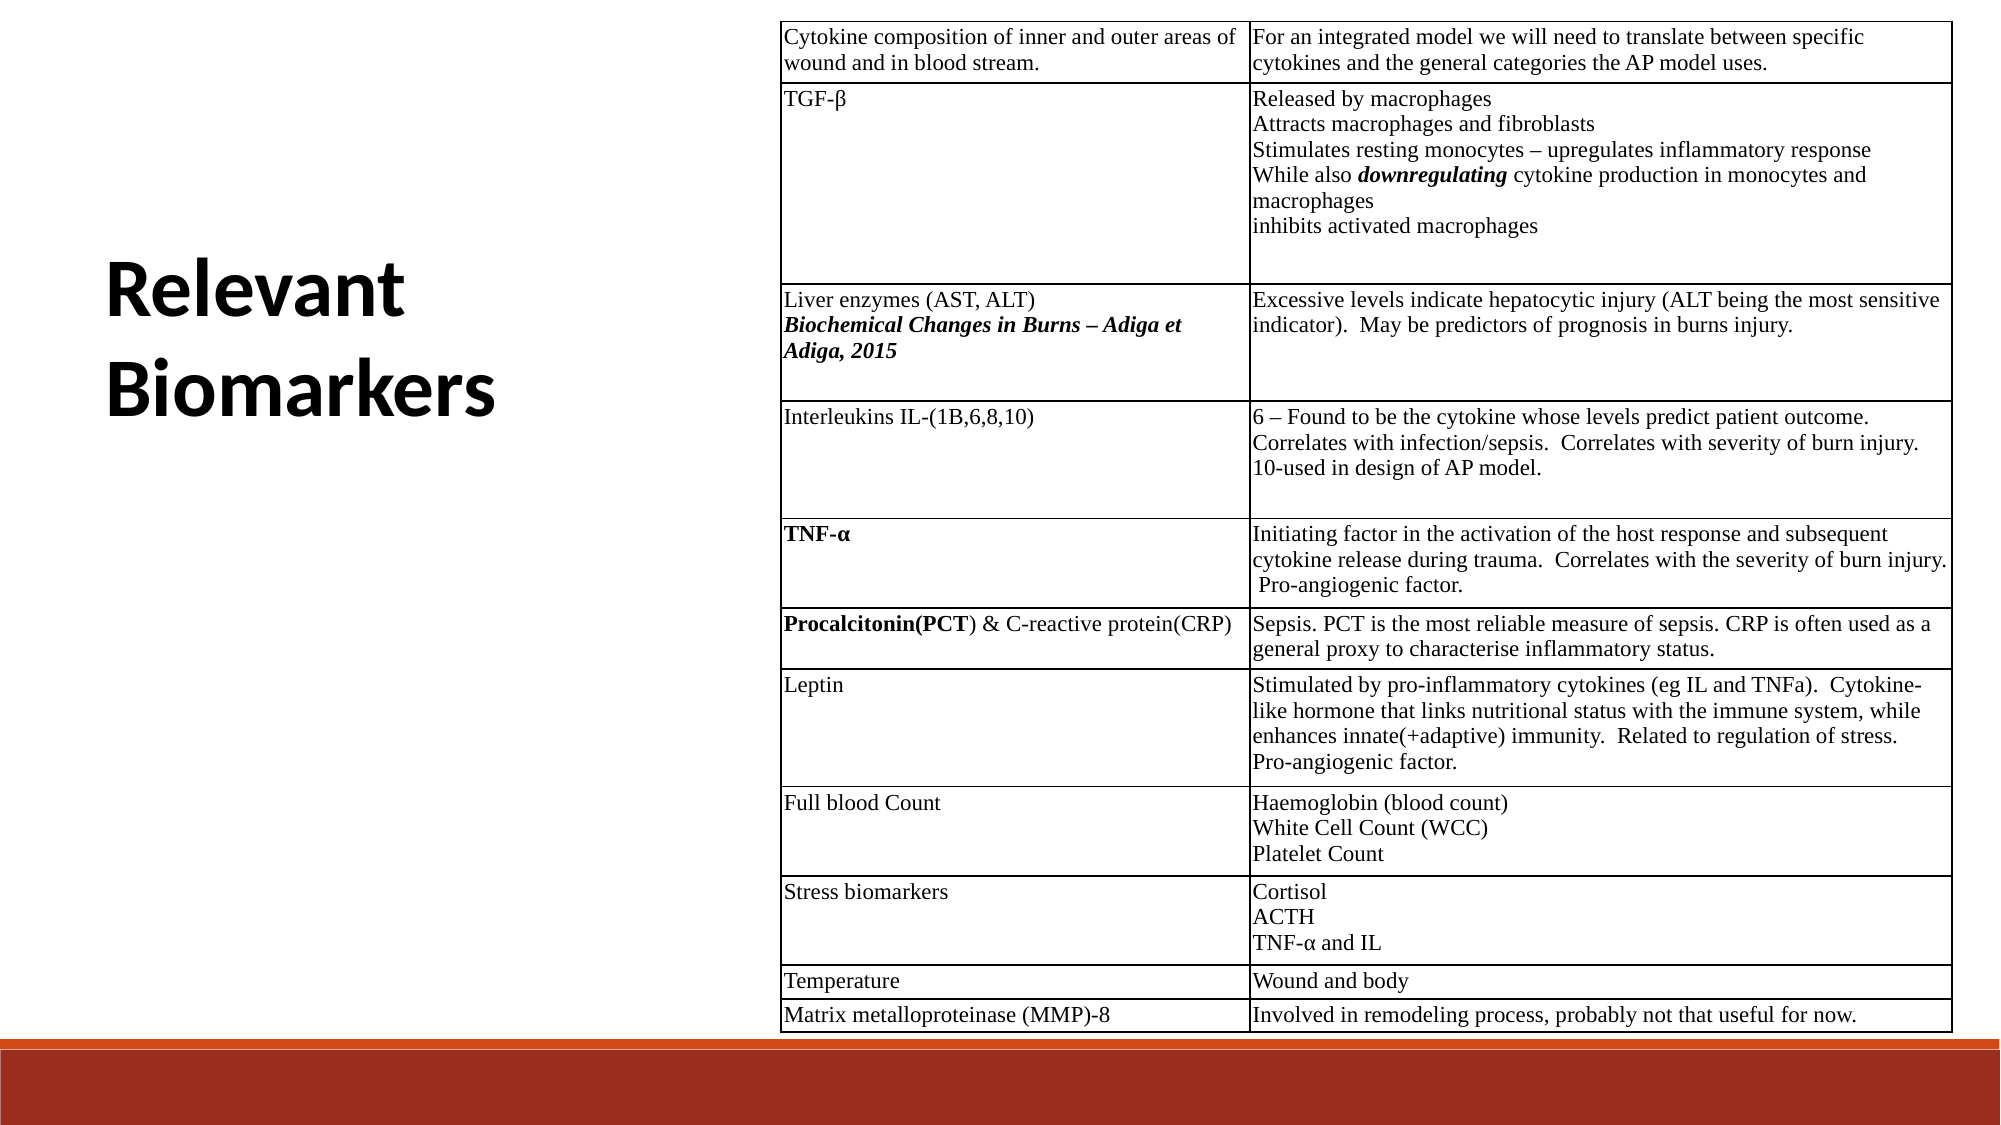

| Cytokine composition of inner and outer areas of wound and in blood stream. | For an integrated model we will need to translate between specific cytokines and the general categories the AP model uses. |
| --- | --- |
| TGF-β | Released by macrophages Attracts macrophages and fibroblasts Stimulates resting monocytes – upregulates inflammatory response While also downregulating cytokine production in monocytes and macrophages inhibits activated macrophages |
| Liver enzymes (AST, ALT) Biochemical Changes in Burns – Adiga et Adiga, 2015 | Excessive levels indicate hepatocytic injury (ALT being the most sensitive indicator). May be predictors of prognosis in burns injury. |
| Interleukins IL-(1B,6,8,10) | 6 – Found to be the cytokine whose levels predict patient outcome. Correlates with infection/sepsis. Correlates with severity of burn injury. 10-used in design of AP model. |
| TNF-α | Initiating factor in the activation of the host response and subsequent cytokine release during trauma. Correlates with the severity of burn injury. Pro-angiogenic factor. |
| Procalcitonin(PCT) & C-reactive protein(CRP) | Sepsis. PCT is the most reliable measure of sepsis. CRP is often used as a general proxy to characterise inflammatory status. |
| Leptin | Stimulated by pro-inflammatory cytokines (eg IL and TNFa). Cytokine-like hormone that links nutritional status with the immune system, while enhances innate(+adaptive) immunity. Related to regulation of stress. Pro-angiogenic factor. |
| Full blood Count | Haemoglobin (blood count) White Cell Count (WCC) Platelet Count |
| Stress biomarkers | Cortisol ACTH TNF-α and IL |
| Temperature | Wound and body |
| Matrix metalloproteinase (MMP)-8 | Involved in remodeling process, probably not that useful for now. |
Relevant Biomarkers